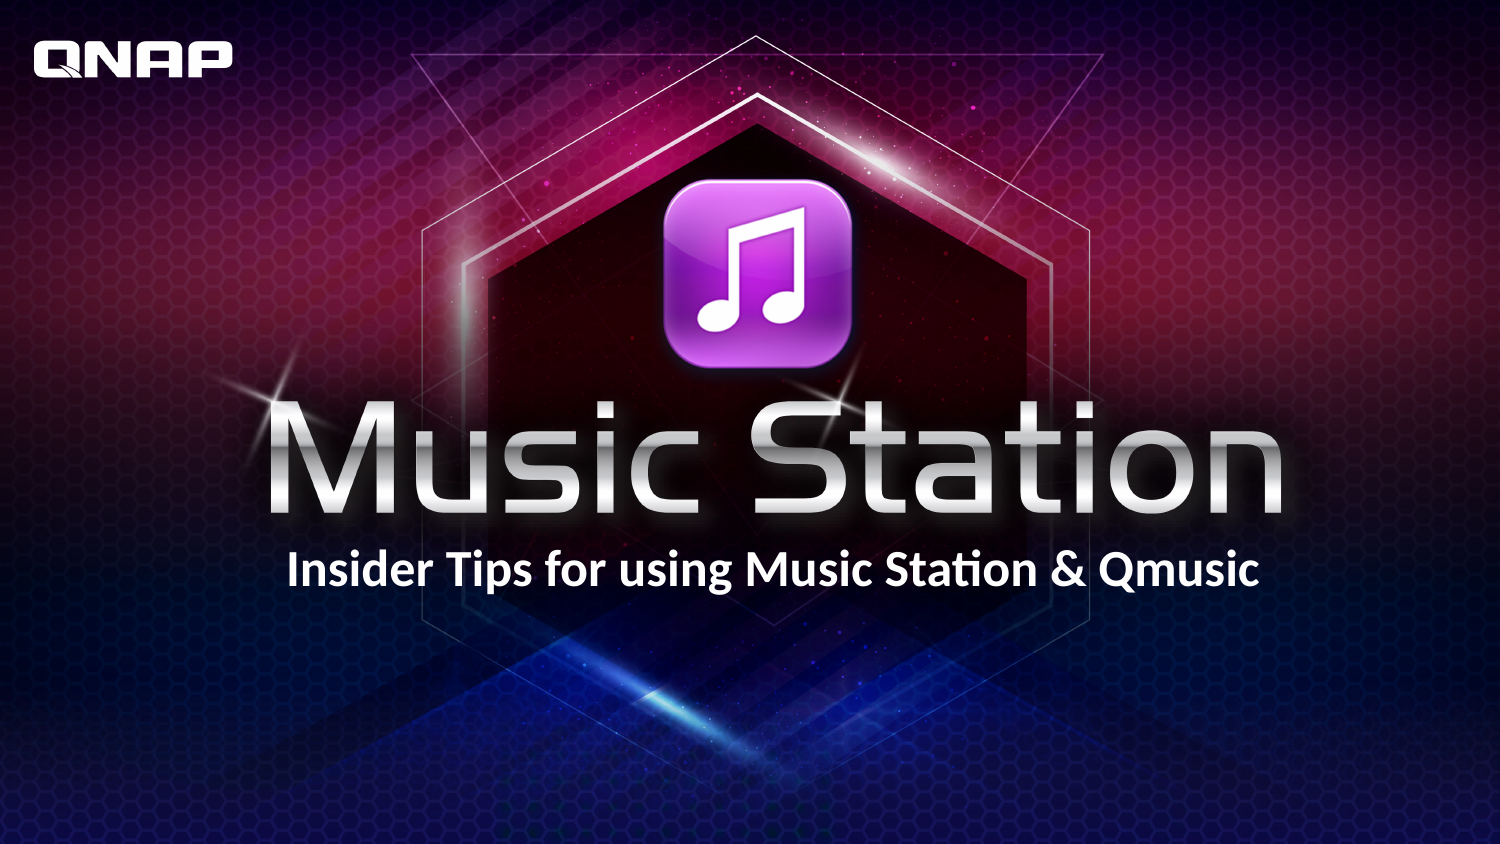

Insider Tips for using Music Station & Qmusic